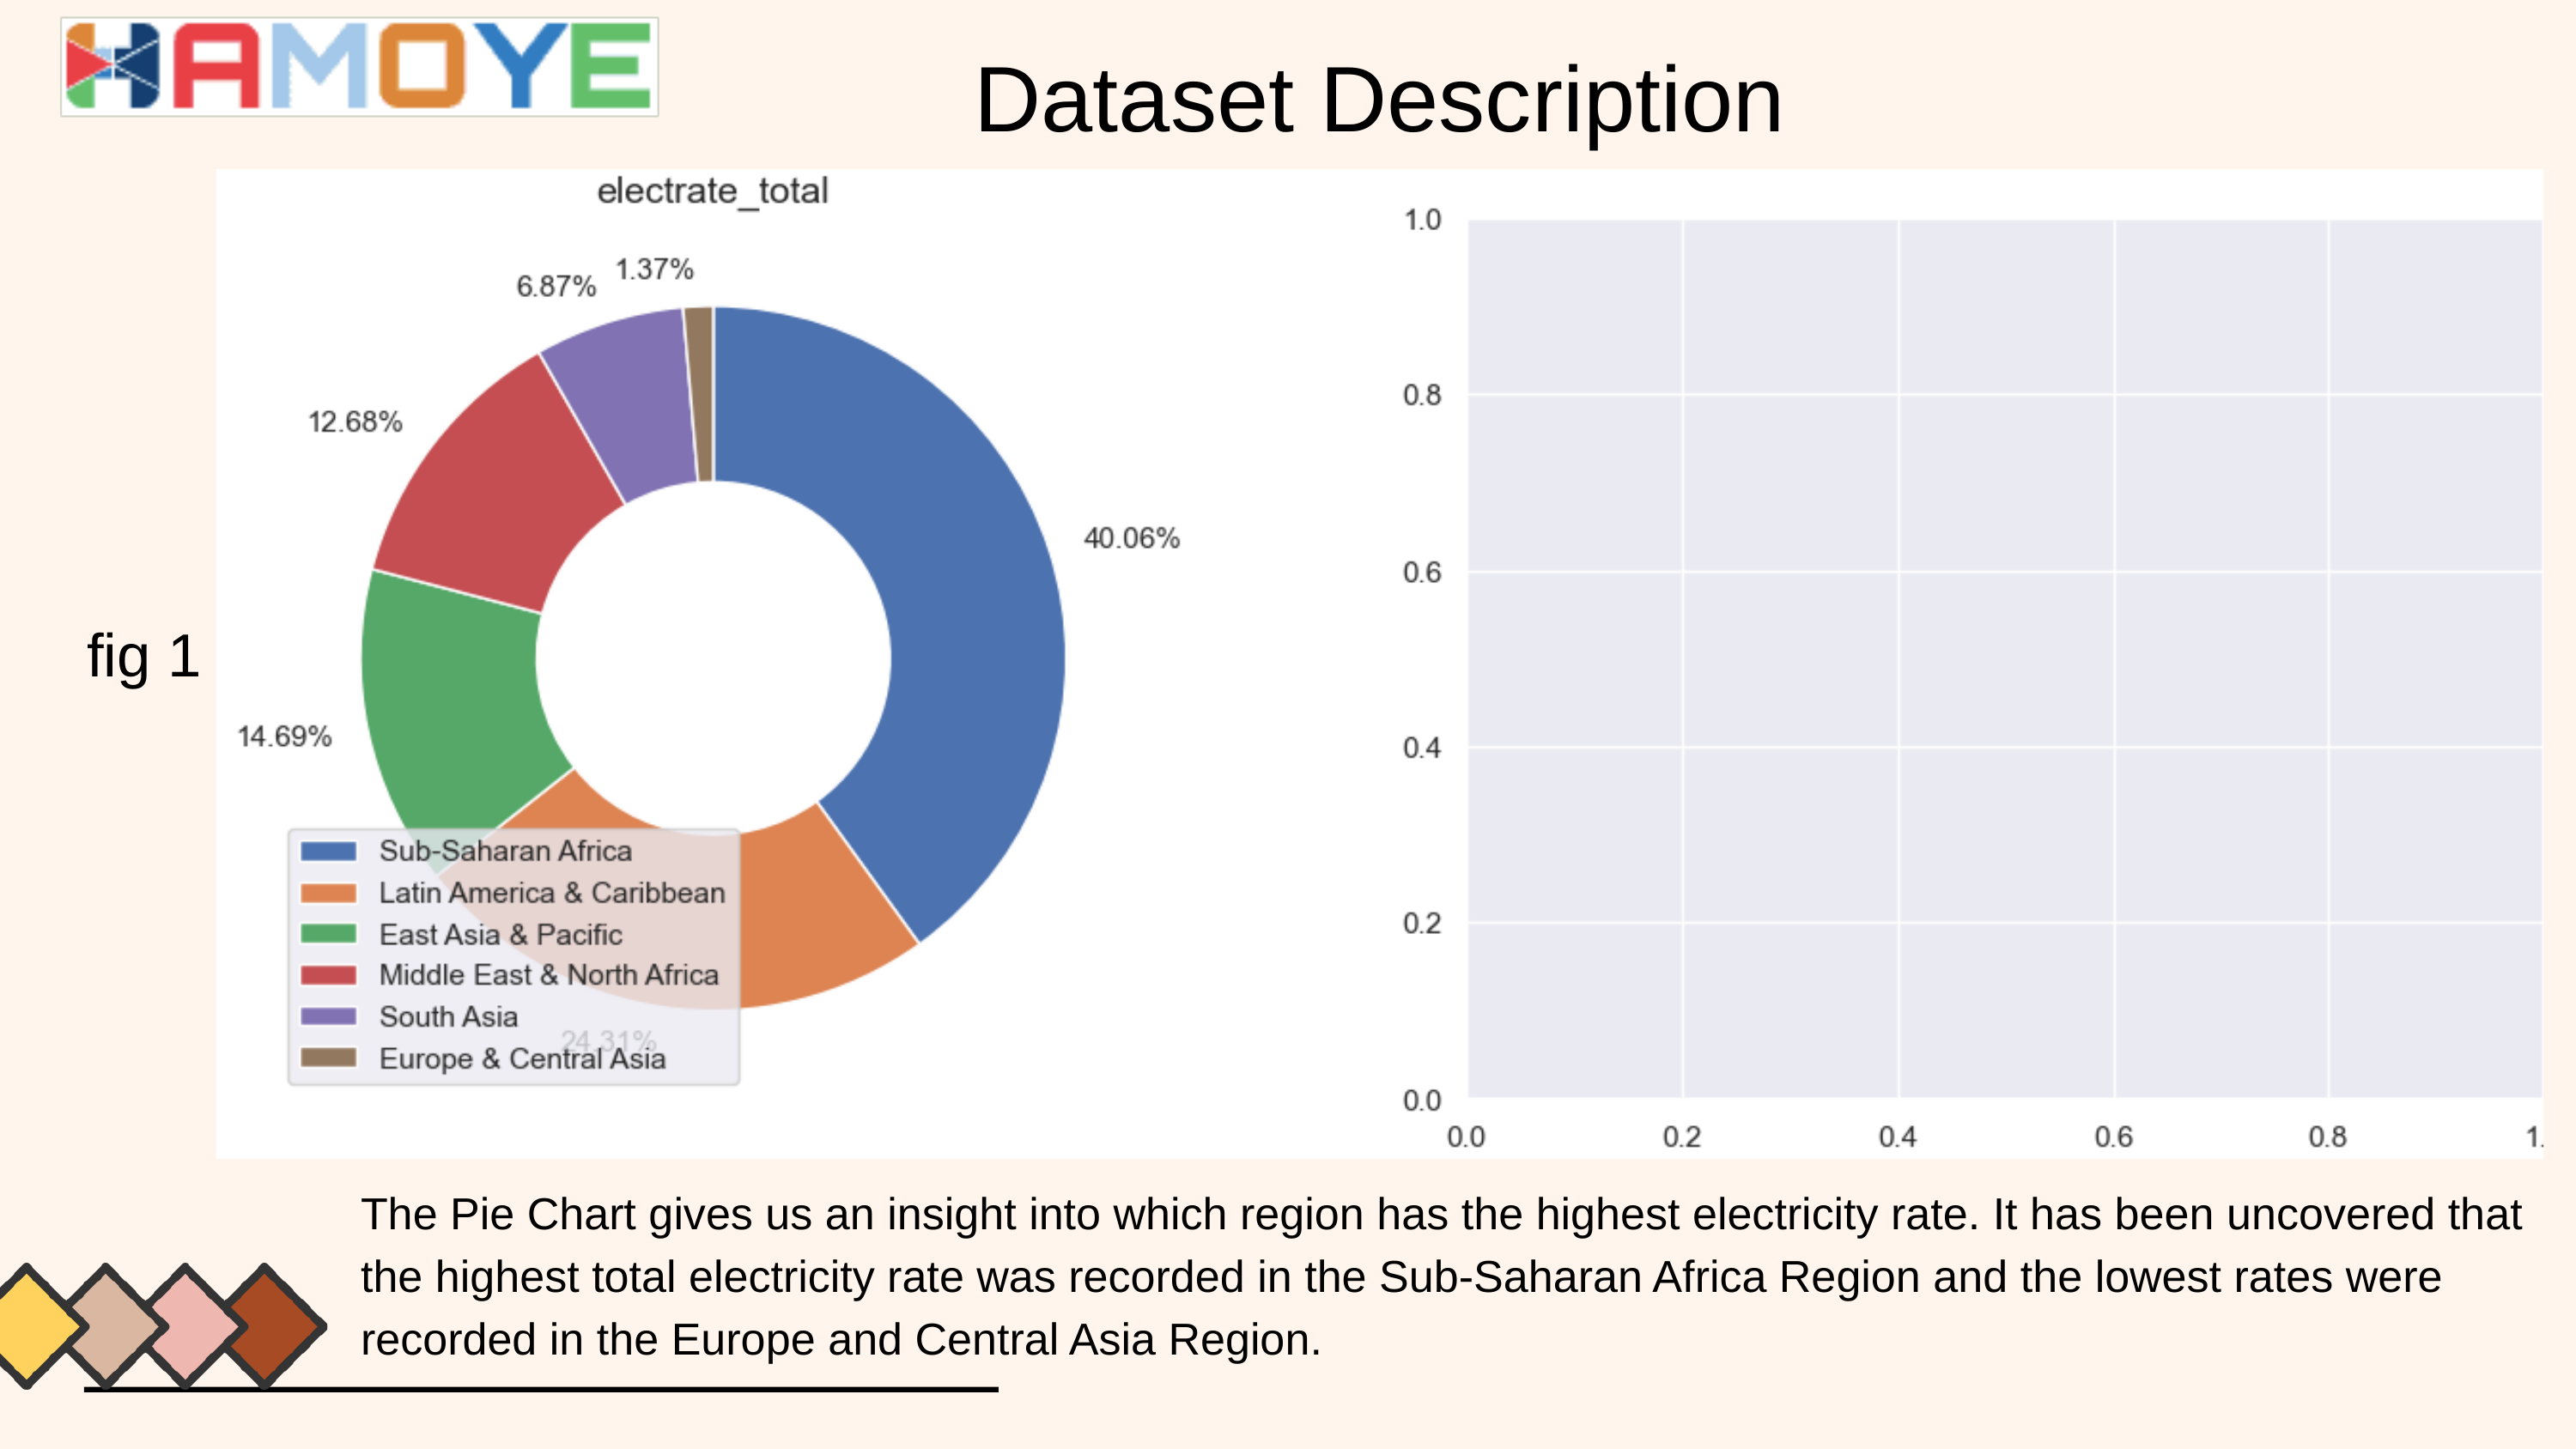

Dataset Description

fig 1
The Pie Chart gives us an insight into which region has the highest electricity rate. It has been uncovered that the highest total electricity rate was recorded in the Sub-Saharan Africa Region and the lowest rates were recorded in the Europe and Central Asia Region.